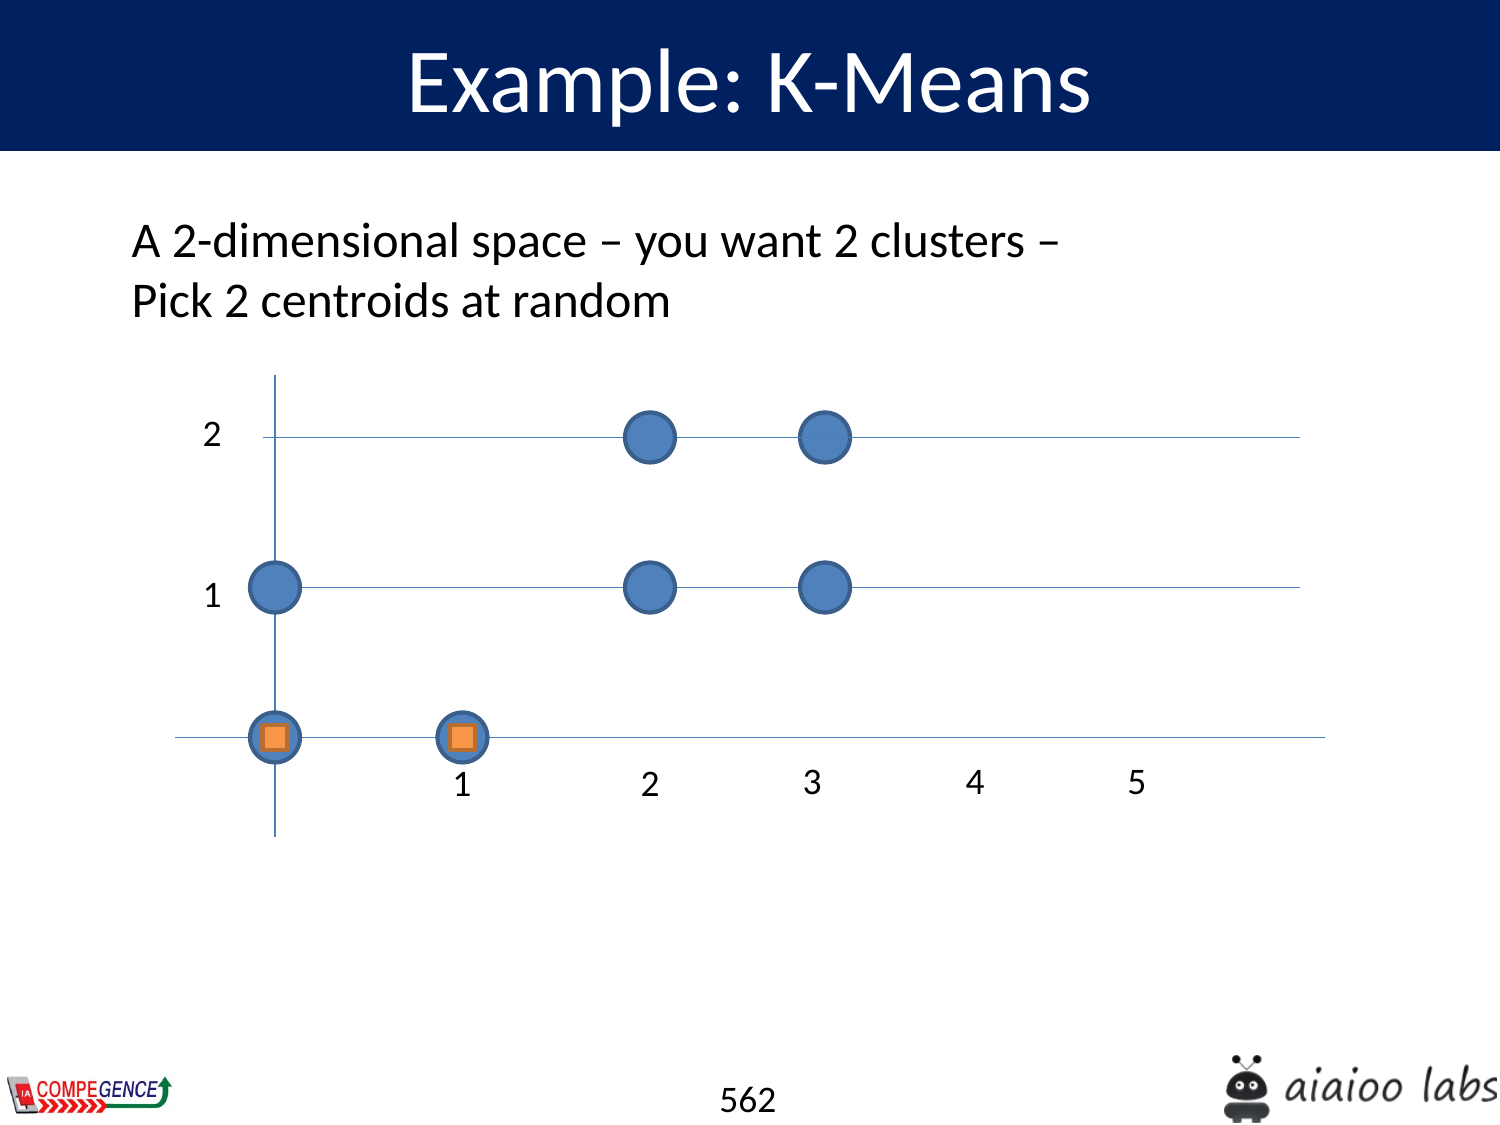

Example: K-Means
A 2-dimensional space – you want 2 clusters –
Pick 2 centroids at random
2

1

3
4
5
1
2